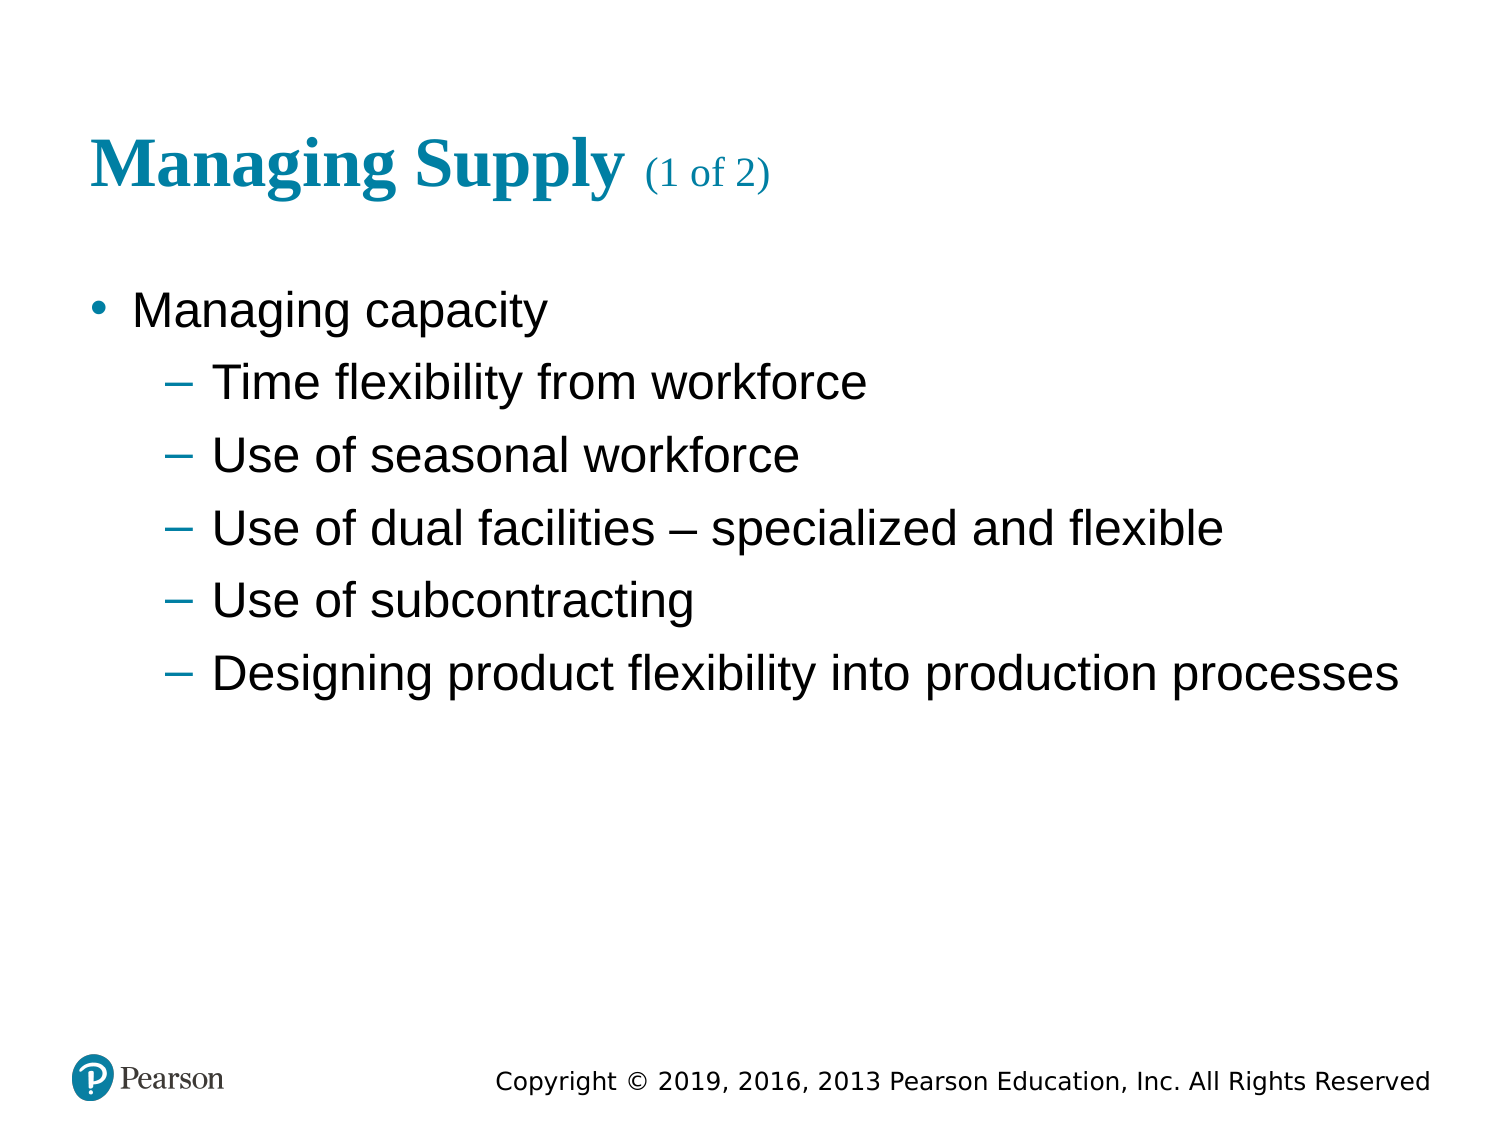

# Managing Supply (1 of 2)
Managing capacity
Time flexibility from workforce
Use of seasonal workforce
Use of dual facilities – specialized and flexible
Use of subcontracting
Designing product flexibility into production processes